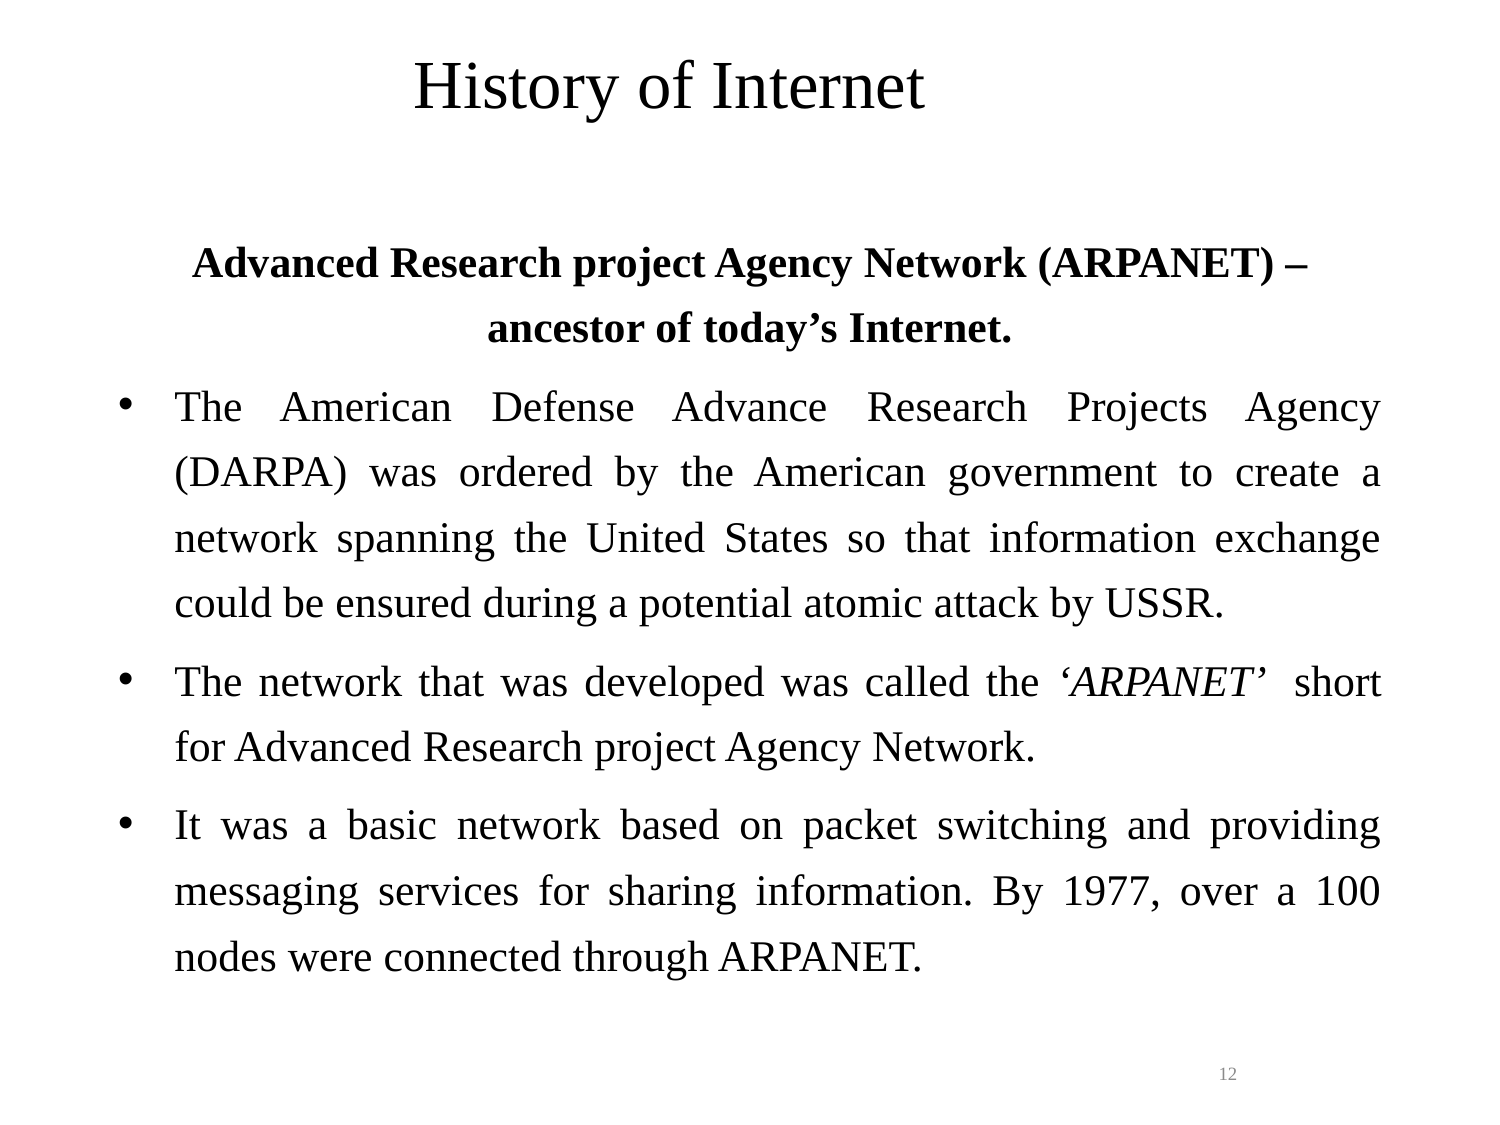

# History of Internet

Advanced Research project Agency Network (ARPANET) – ancestor of today’s Internet.
The American Defense Advance Research Projects Agency (DARPA) was ordered by the American government to create a network spanning the United States so that information exchange could be ensured during a potential atomic attack by USSR.
The network that was developed was called the ‘ARPANET’  short for Advanced Research project Agency Network.
It was a basic network based on packet switching and providing messaging services for sharing information. By 1977, over a 100 nodes were connected through ARPANET.

12